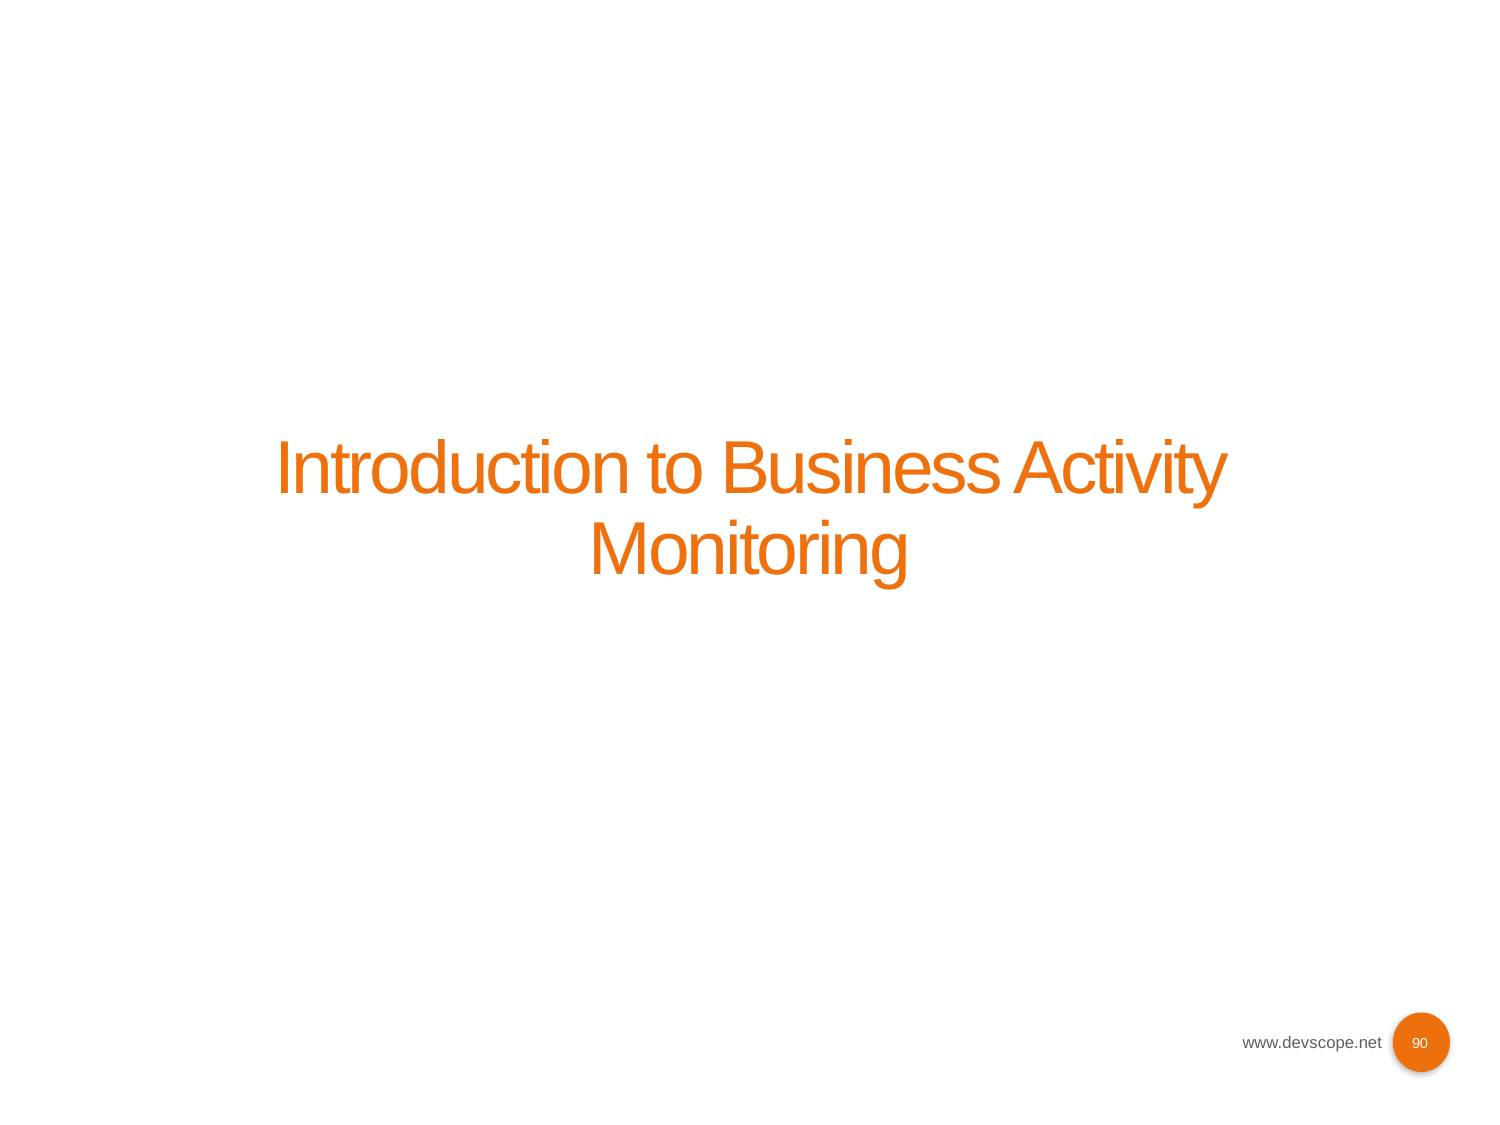

# Introduction to Business Activity Monitoring

90
www.devscope.net